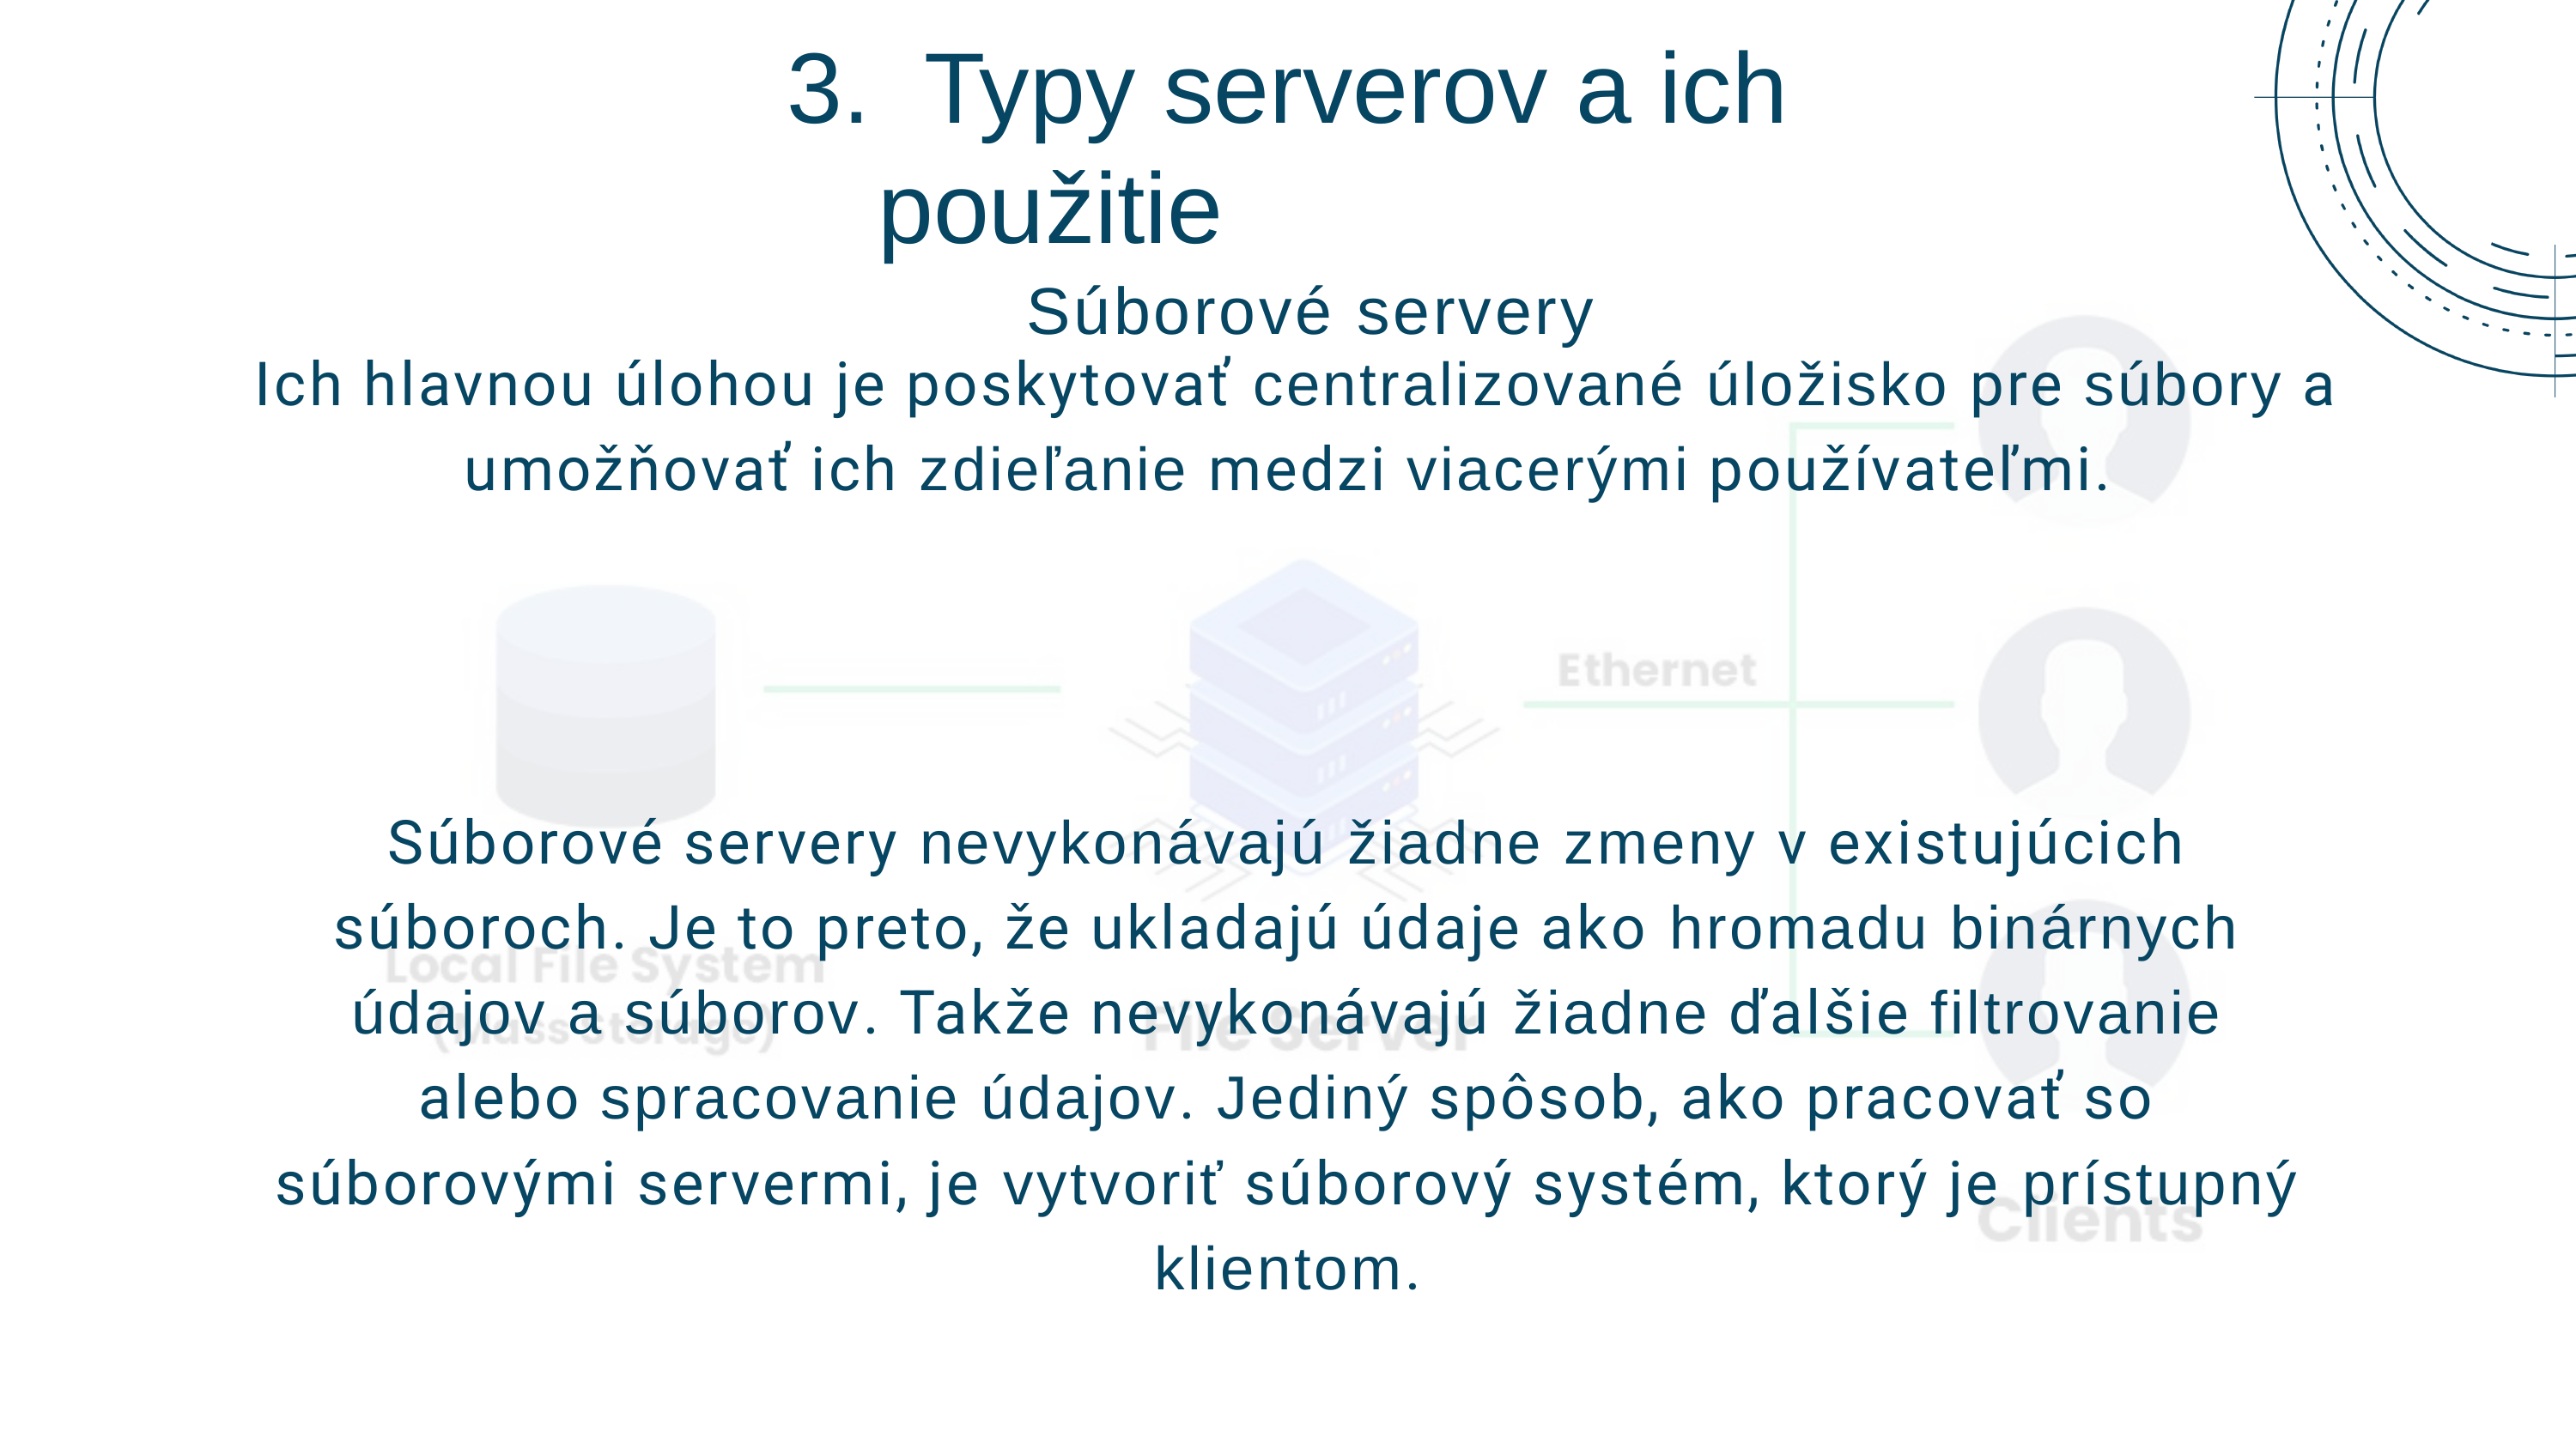

3.  Typy serverov a ich použitie

Súborové servery
 Ich hlavnou úlohou je poskytovať centralizované úložisko pre súbory a umožňovať ich zdieľanie medzi viacerými používateľmi.

Súborové servery nevykonávajú žiadne zmeny v existujúcich súboroch. Je to preto, že ukladajú údaje ako hromadu binárnych údajov a súborov. Takže nevykonávajú žiadne ďalšie filtrovanie alebo spracovanie údajov. Jediný spôsob, ako pracovať so súborovými servermi, je vytvoriť súborový systém, ktorý je prístupný klientom.